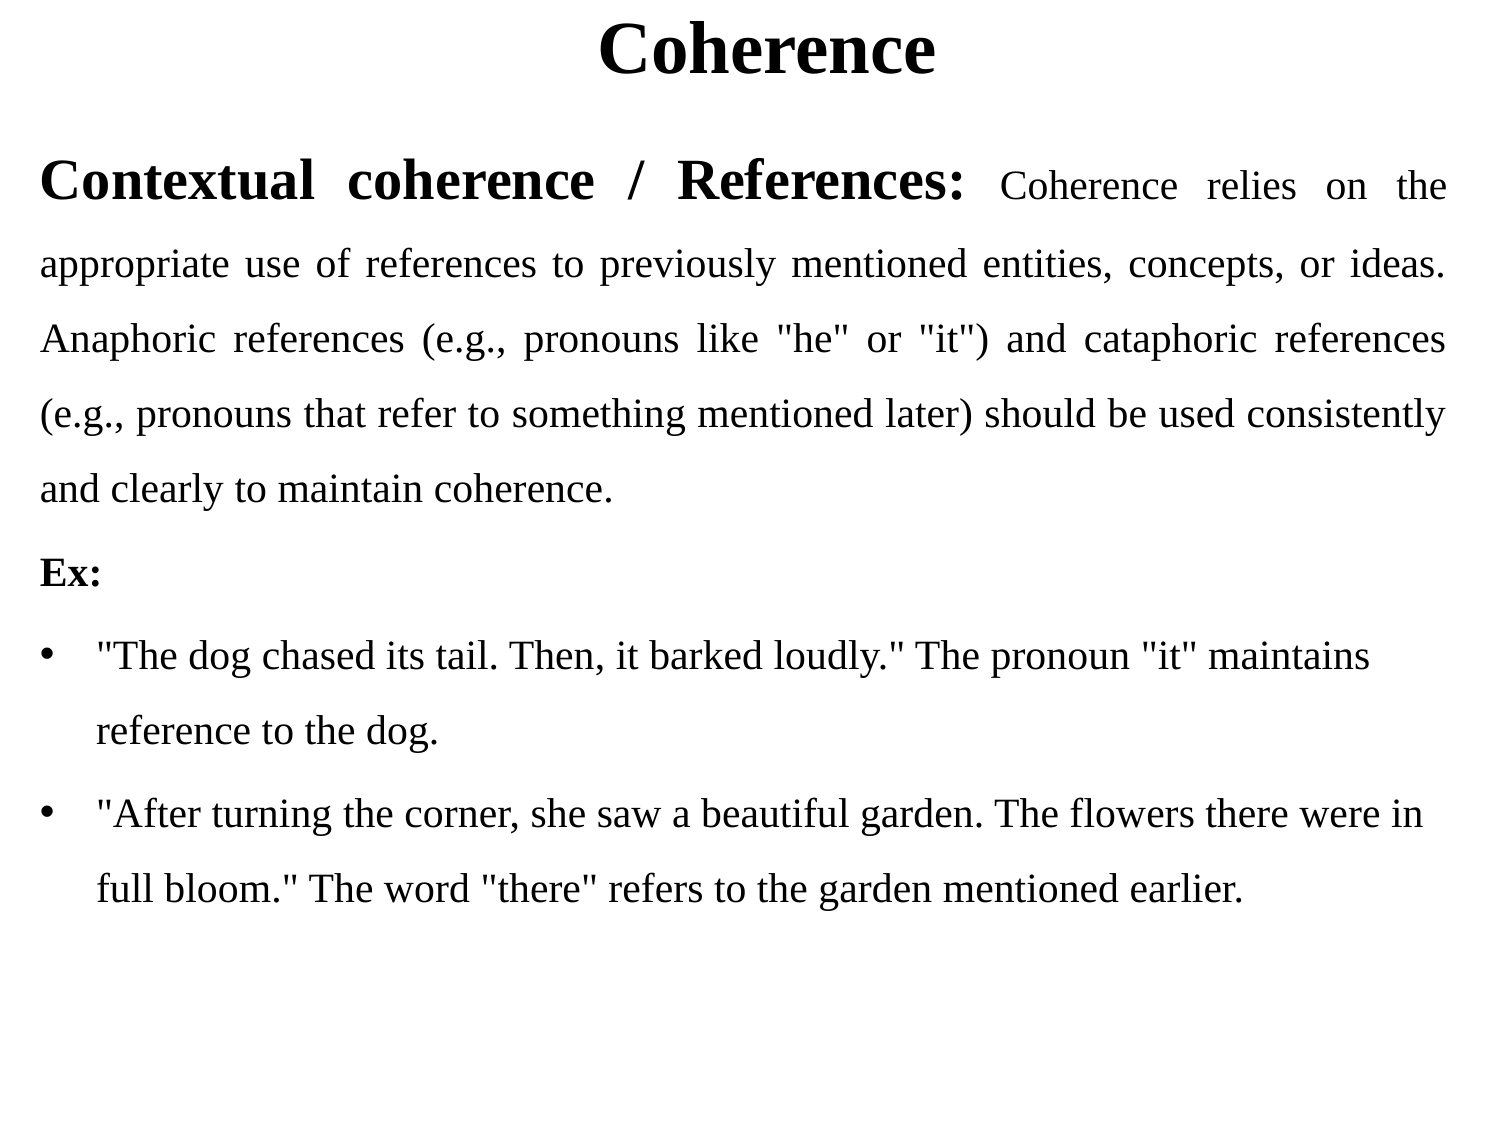

# Coherence
Contextual coherence / References: Coherence relies on the appropriate use of references to previously mentioned entities, concepts, or ideas. Anaphoric references (e.g., pronouns like "he" or "it") and cataphoric references (e.g., pronouns that refer to something mentioned later) should be used consistently and clearly to maintain coherence.
Ex:
"The dog chased its tail. Then, it barked loudly." The pronoun "it" maintains reference to the dog.
"After turning the corner, she saw a beautiful garden. The flowers there were in full bloom." The word "there" refers to the garden mentioned earlier.